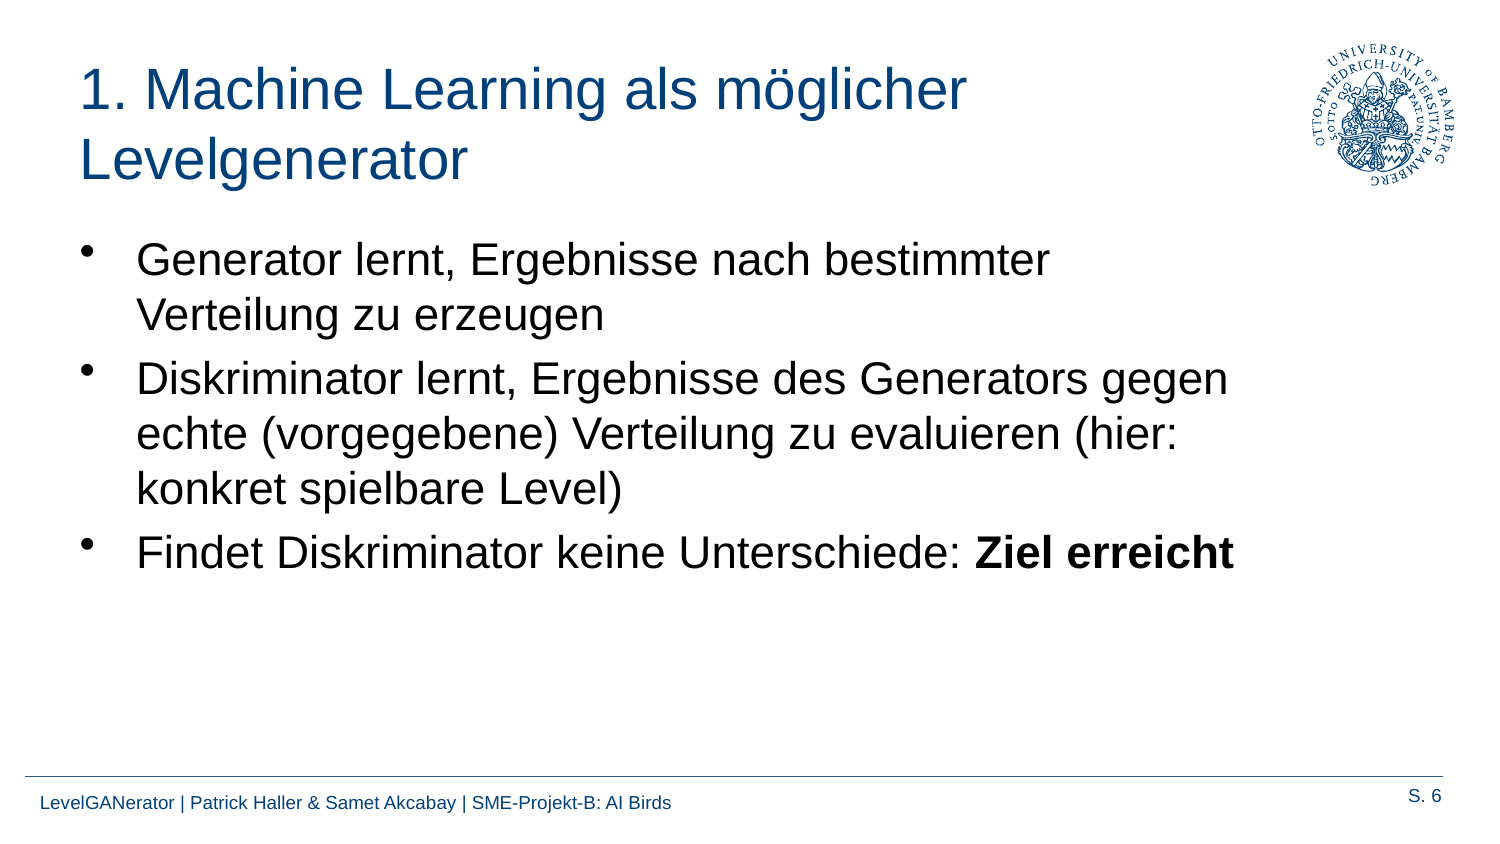

# 1. Machine Learning als möglicher Levelgenerator
Generator lernt, Ergebnisse nach bestimmter Verteilung zu erzeugen
Diskriminator lernt, Ergebnisse des Generators gegen echte (vorgegebene) Verteilung zu evaluieren (hier: konkret spielbare Level)
Findet Diskriminator keine Unterschiede: Ziel erreicht